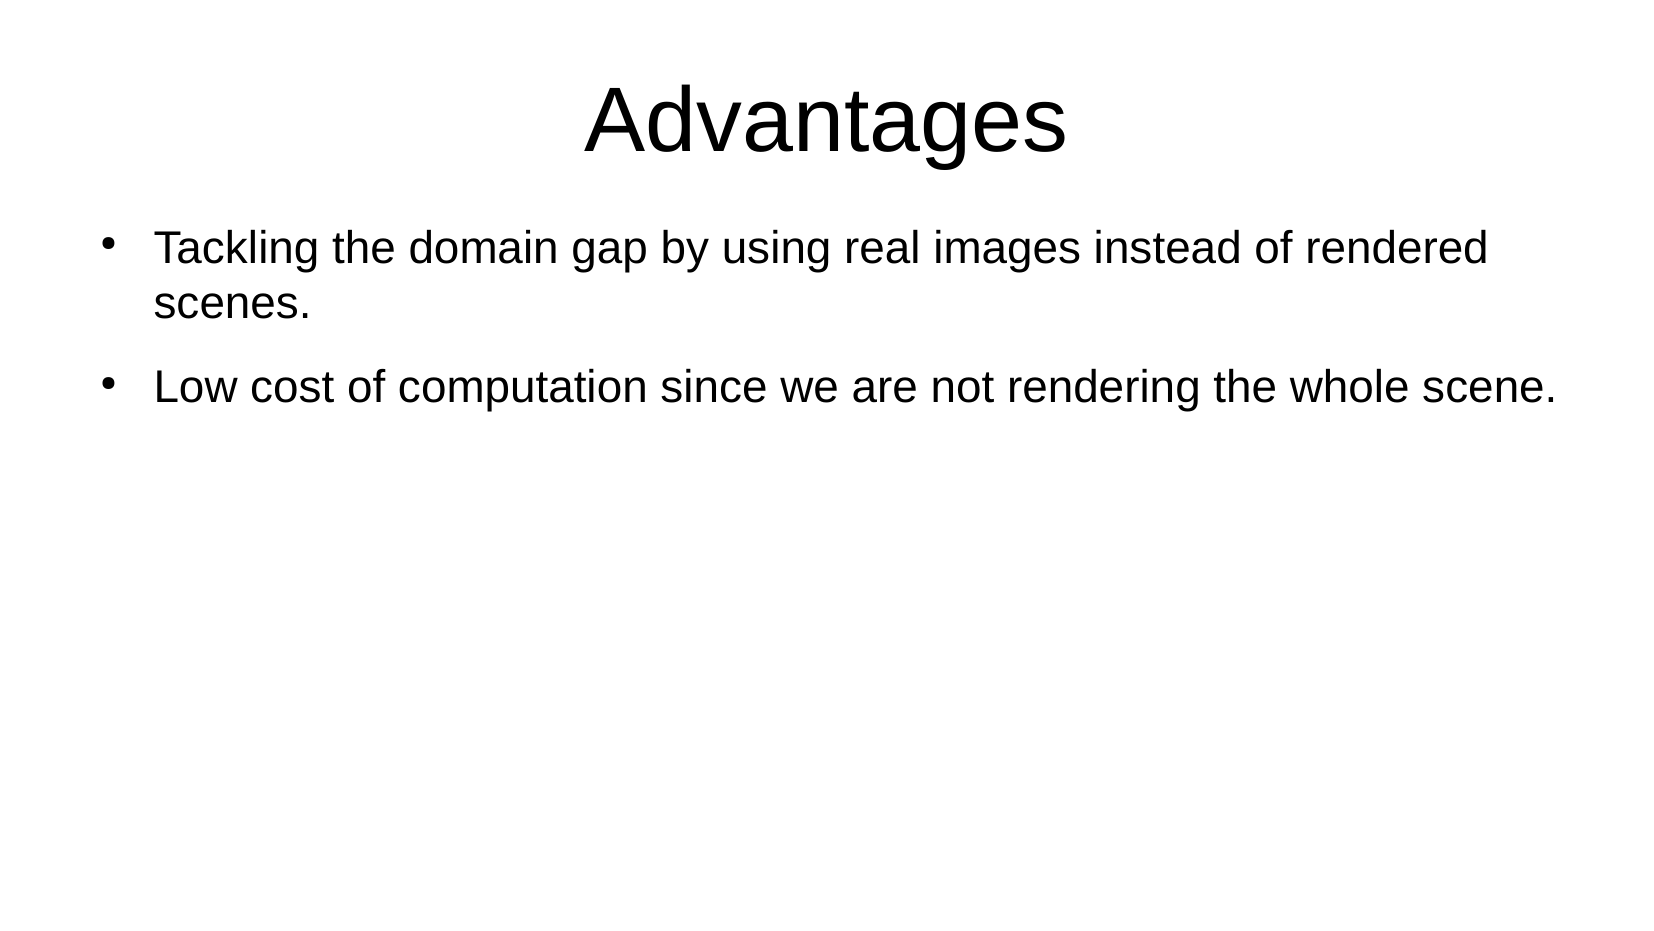

Advantages
Tackling the domain gap by using real images instead of rendered scenes.
Low cost of computation since we are not rendering the whole scene.